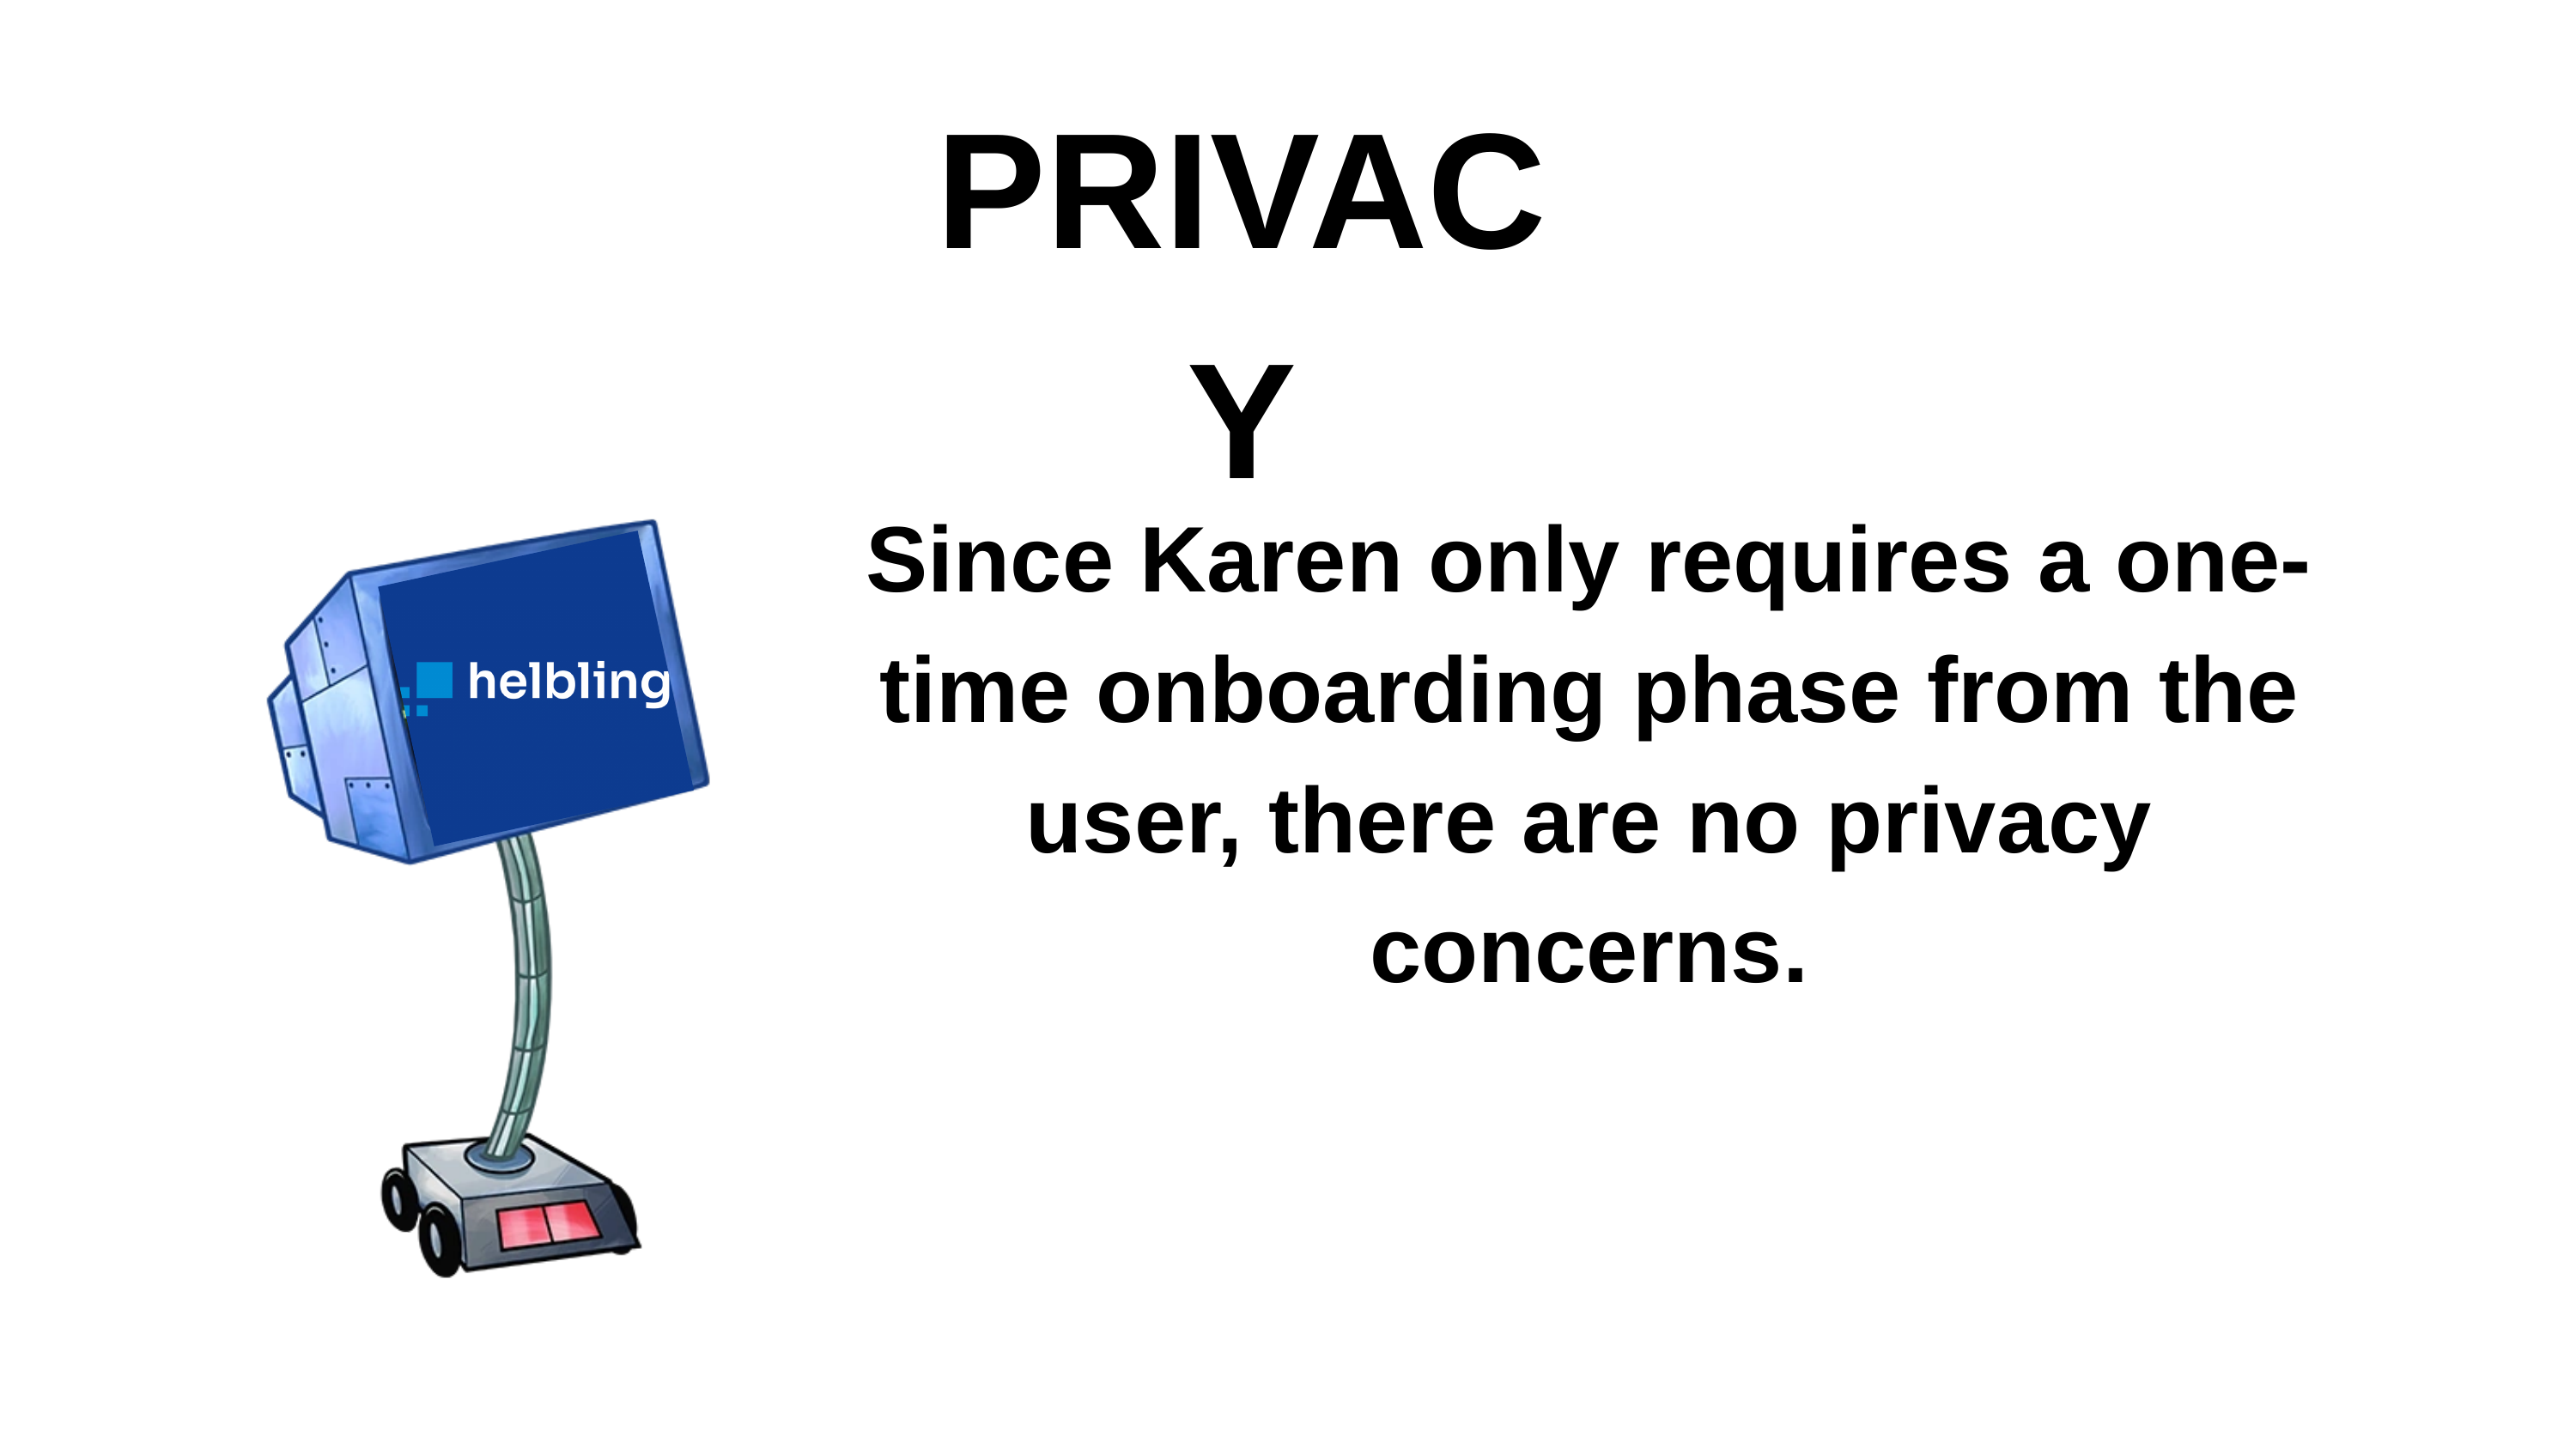

PRIVACY
Since Karen only requires a one-time onboarding phase from the user, there are no privacy concerns.